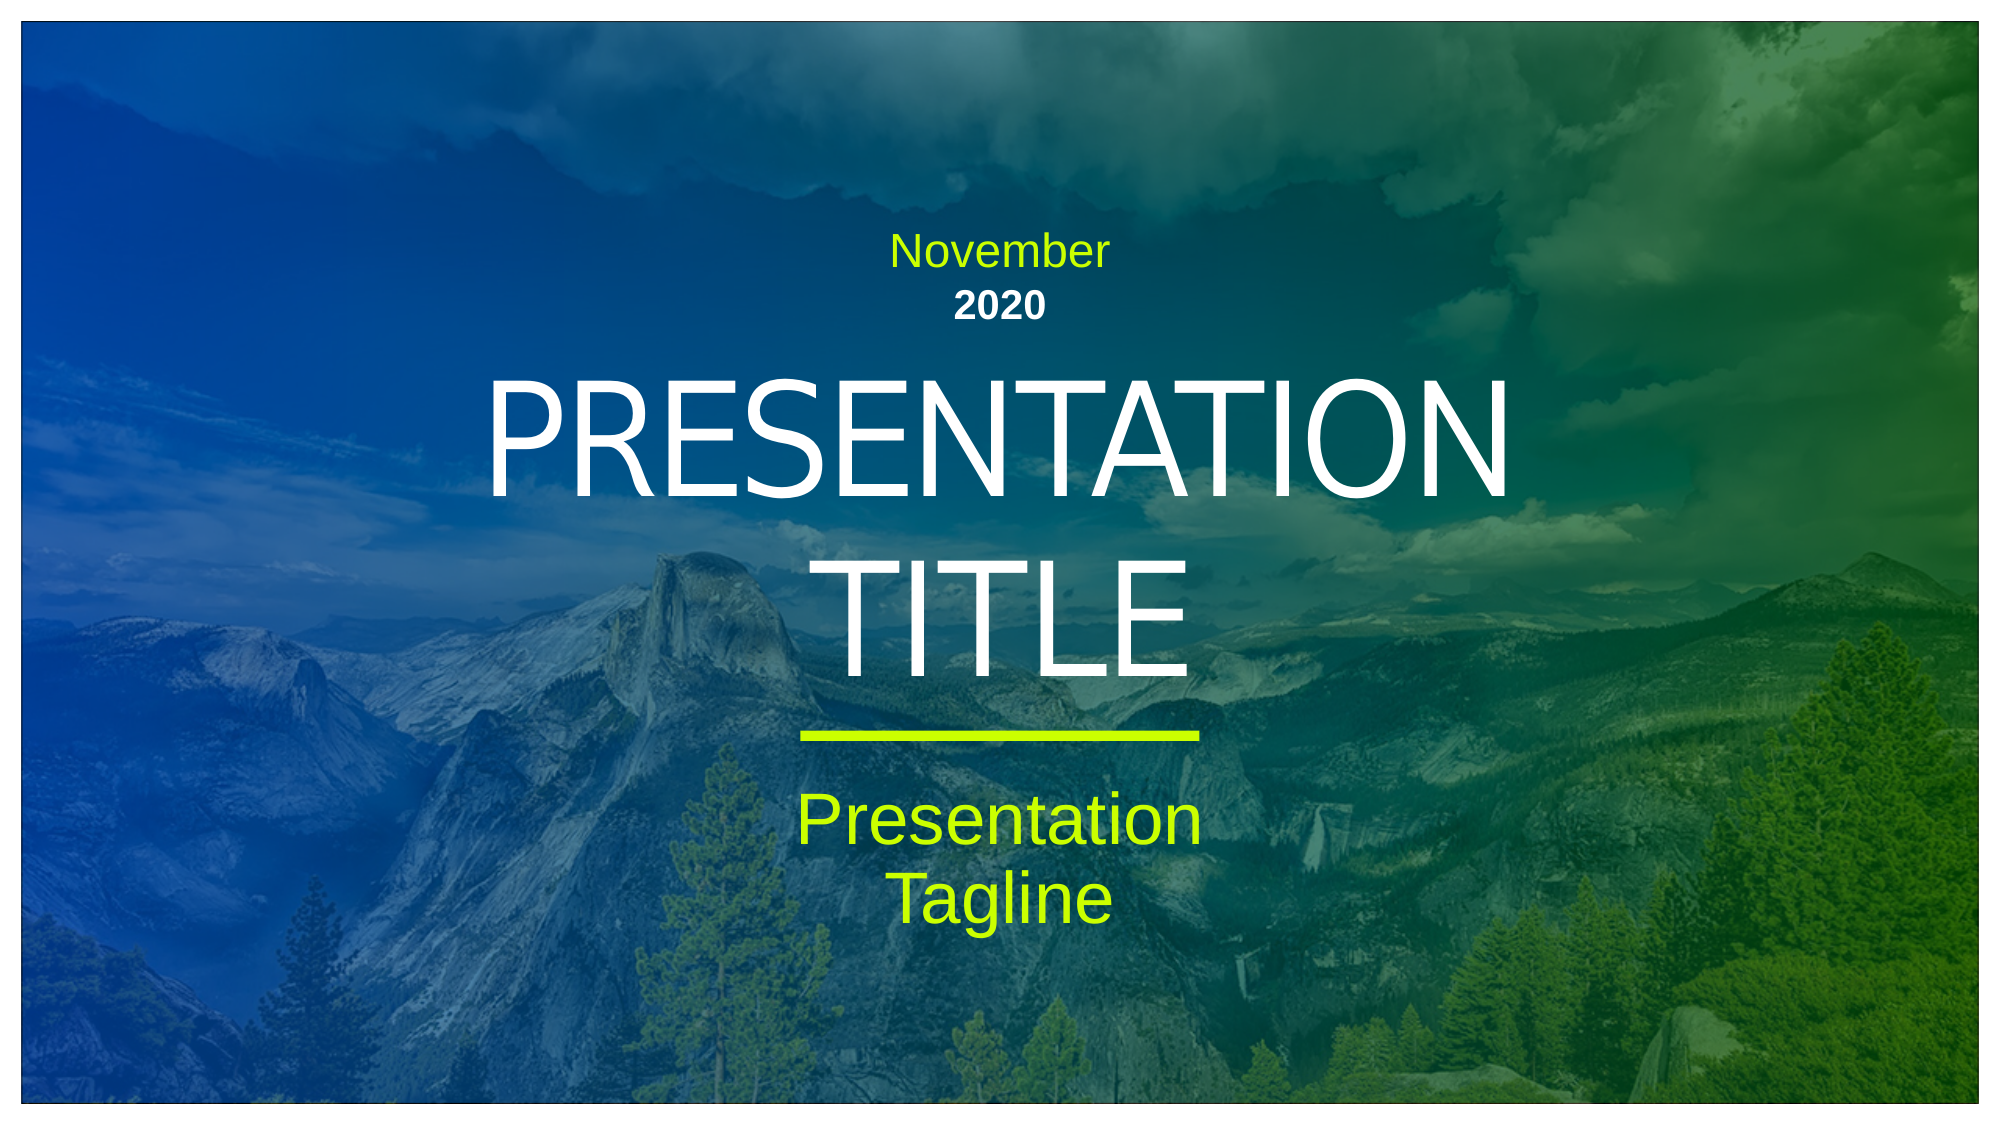

November
2020
# PRESENTATION TITLE
Presentation
Tagline